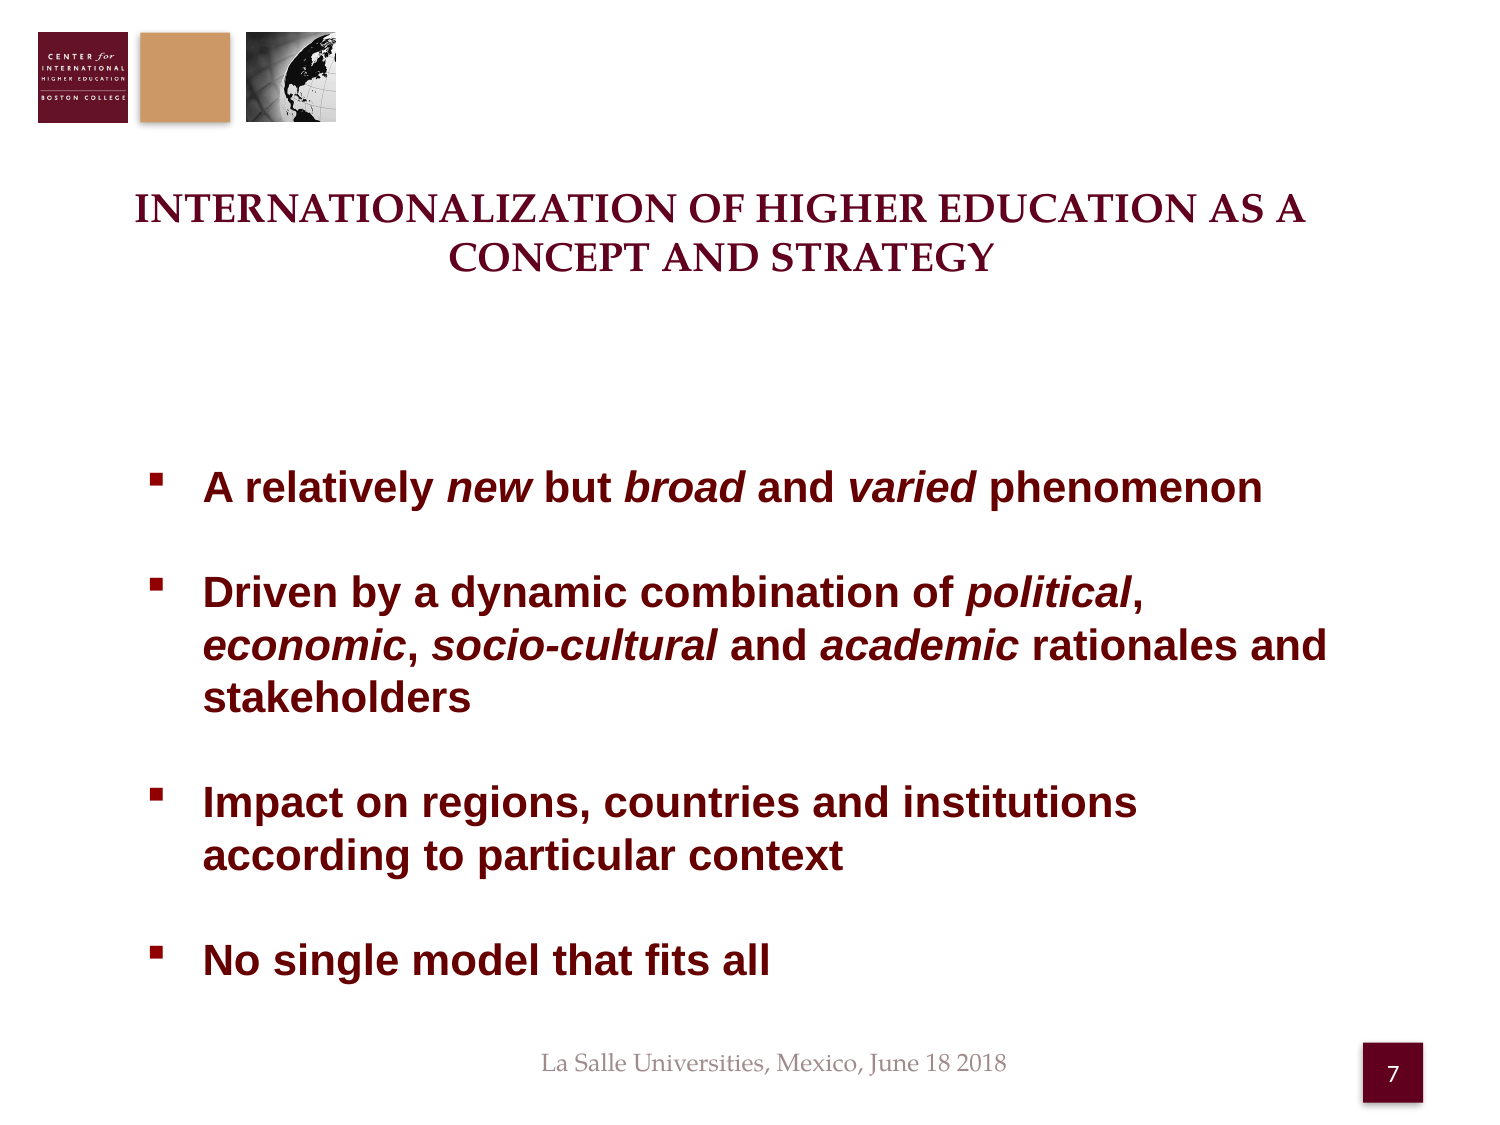

# Internationalization of Higher Education as a Concept and Strategy

A relatively new but broad and varied phenomenon

Driven by a dynamic combination of political, economic, socio-cultural and academic rationales and stakeholders

Impact on regions, countries and institutions according to particular context

No single model that fits all

La Salle Universities, Mexico, June 18 2018